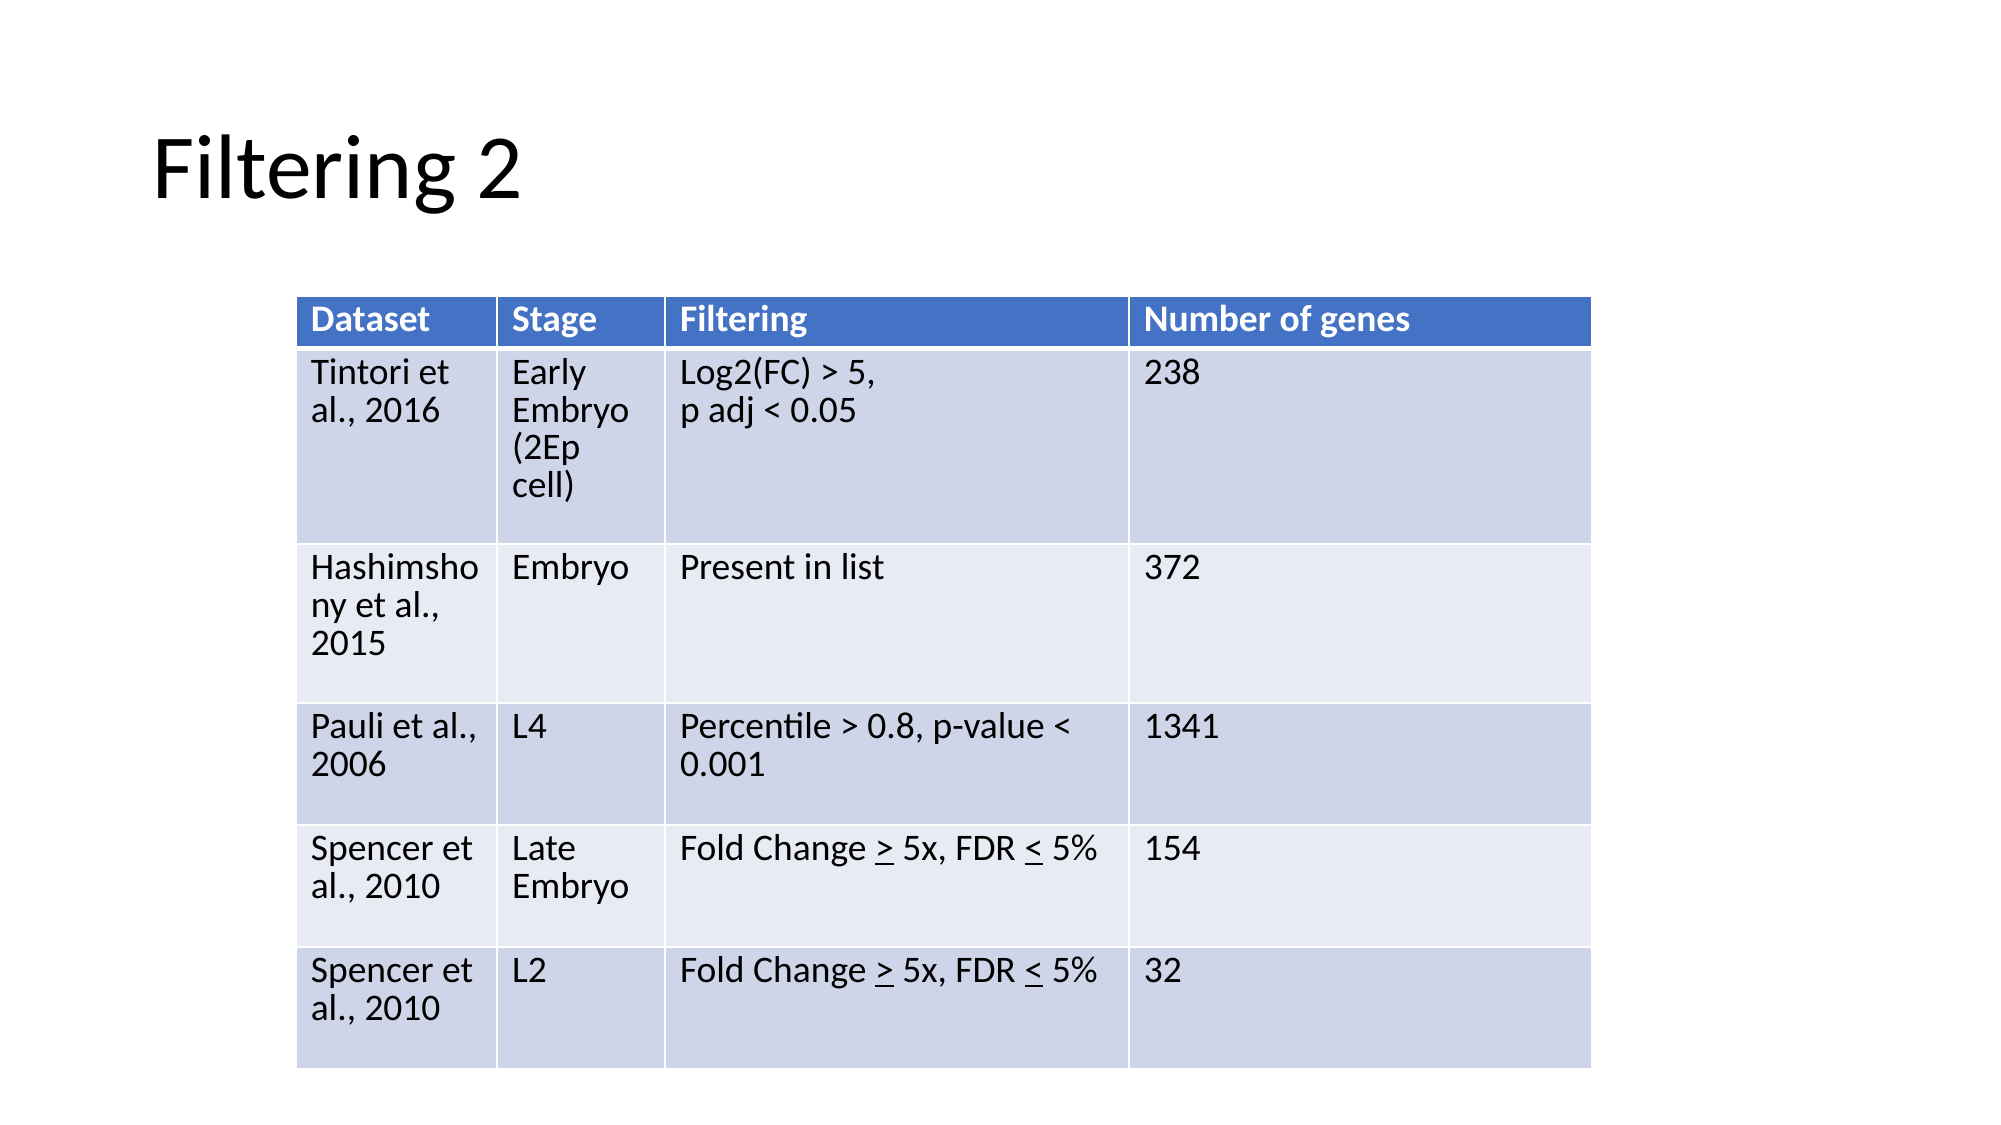

# Filtering 2
| Dataset | Stage | Filtering | Number of genes |
| --- | --- | --- | --- |
| Tintori et al., 2016 | Early Embryo (2Ep cell) | Log2(FC) > 5, p adj < 0.05 | 238 |
| Hashimshony et al., 2015 | Embryo | Present in list | 372 |
| Pauli et al., 2006 | L4 | Percentile > 0.8, p-value < 0.001 | 1341 |
| Spencer et al., 2010 | Late Embryo | Fold Change > 5x, FDR < 5% | 154 |
| Spencer et al., 2010 | L2 | Fold Change > 5x, FDR < 5% | 32 |